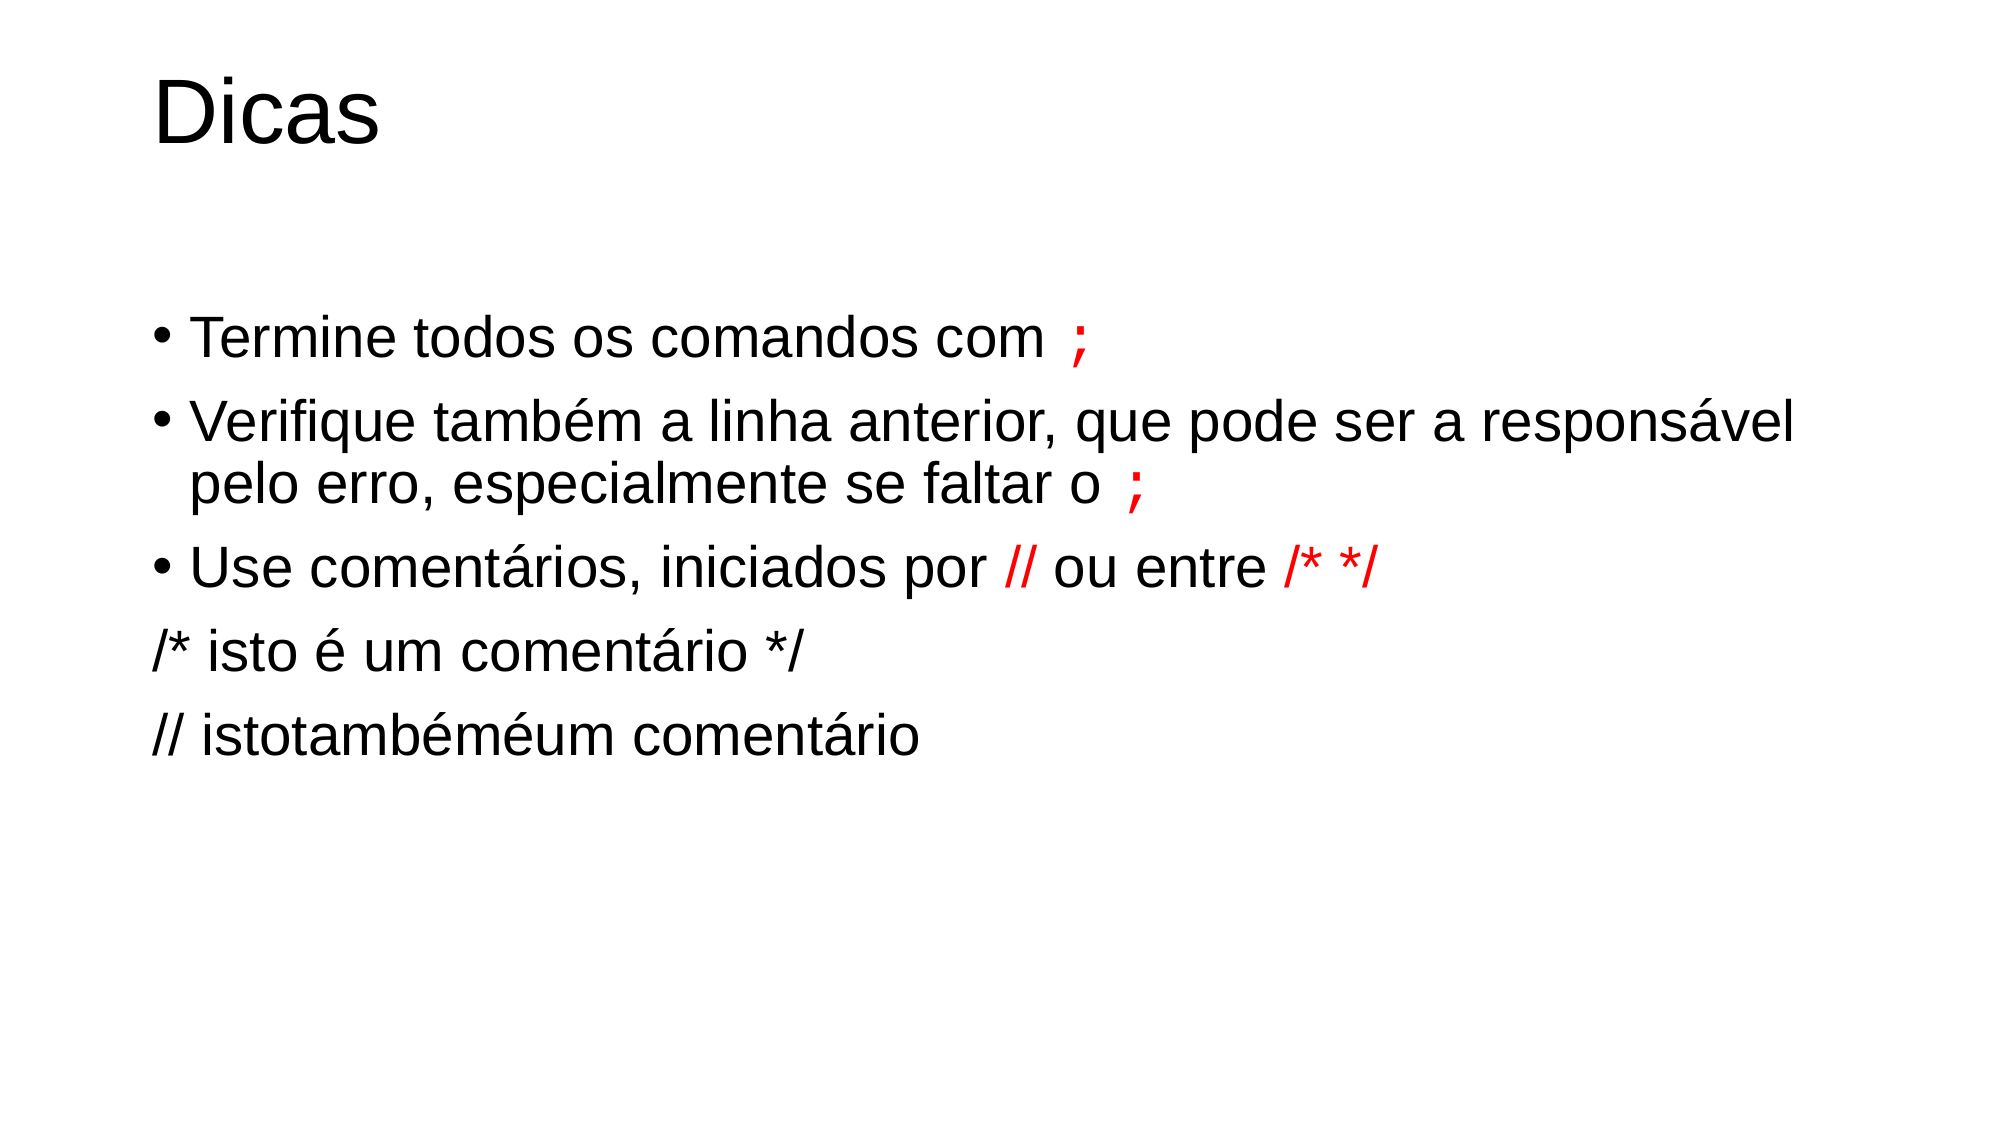

# Dicas
Termine todos os comandos com ;
Verifique também a linha anterior, que pode ser a responsável pelo erro, especialmente se faltar o ;
Use comentários, iniciados por // ou entre /* */
/* isto é um comentário */
// istotambéméum comentário